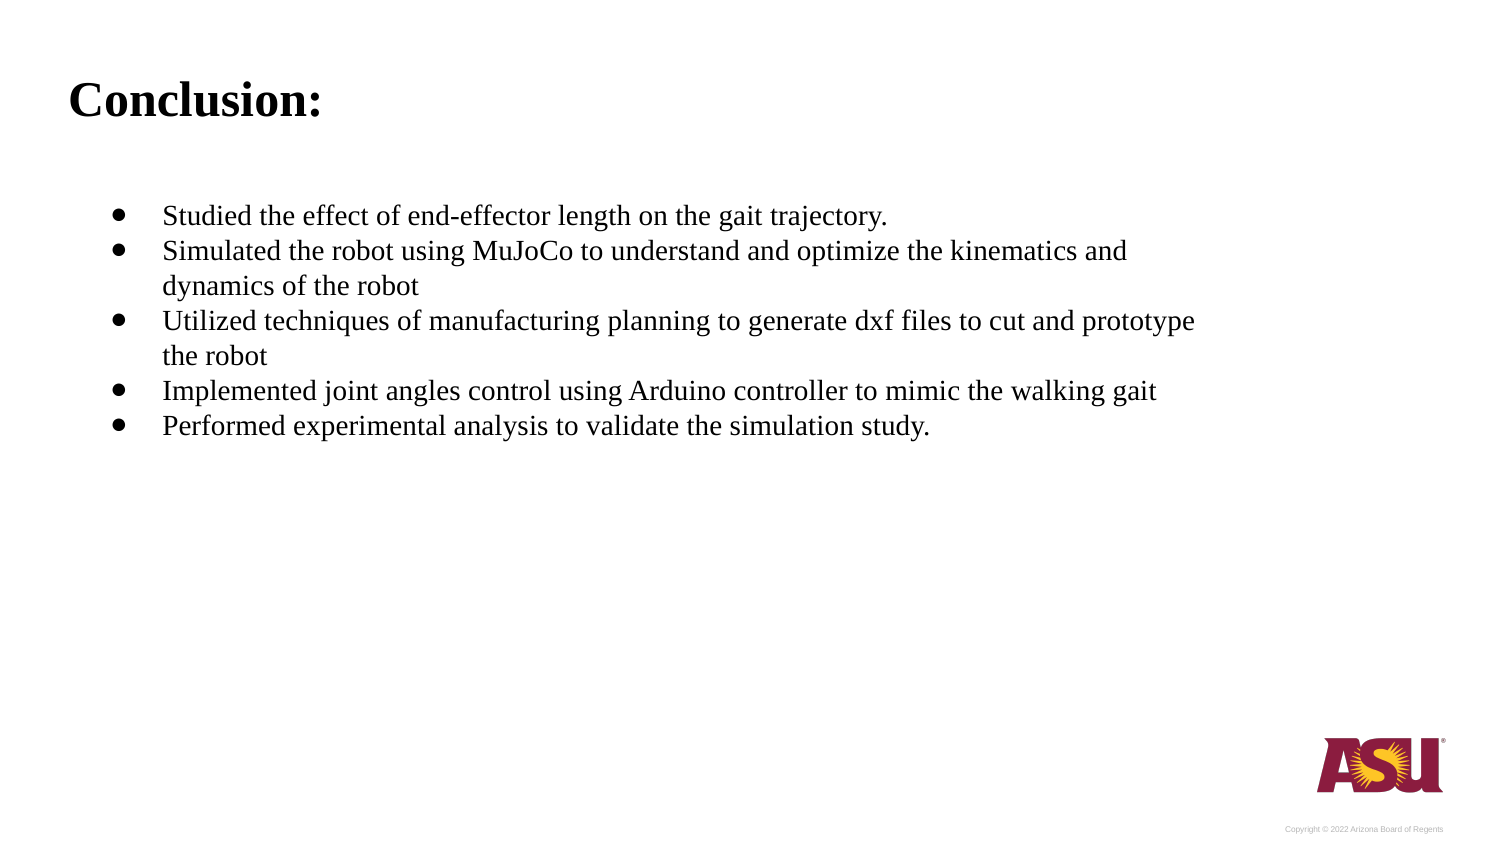

Conclusion:
Studied the effect of end-effector length on the gait trajectory.
Simulated the robot using MuJoCo to understand and optimize the kinematics and dynamics of the robot
Utilized techniques of manufacturing planning to generate dxf files to cut and prototype the robot
Implemented joint angles control using Arduino controller to mimic the walking gait
Performed experimental analysis to validate the simulation study.